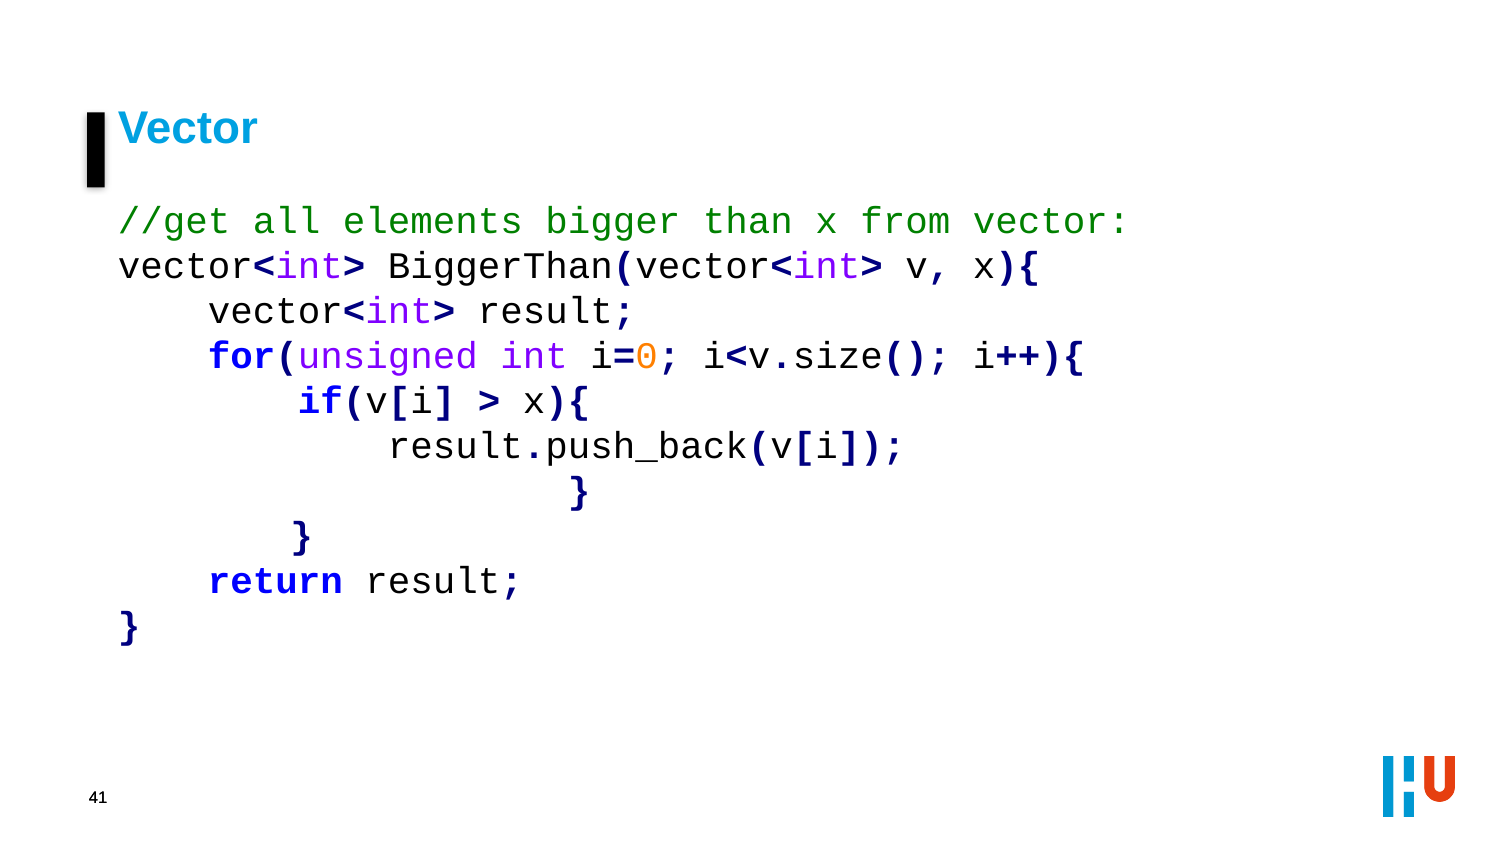

Vector
//get all elements bigger than x from vector:
vector<int> BiggerThan(vector<int> v, x){
    vector<int> result;
    for(unsigned int i=0; i<v.size(); i++){
        if(v[i] > x){
            result.push_back(v[i]);
			}
	 }
    return result;
}